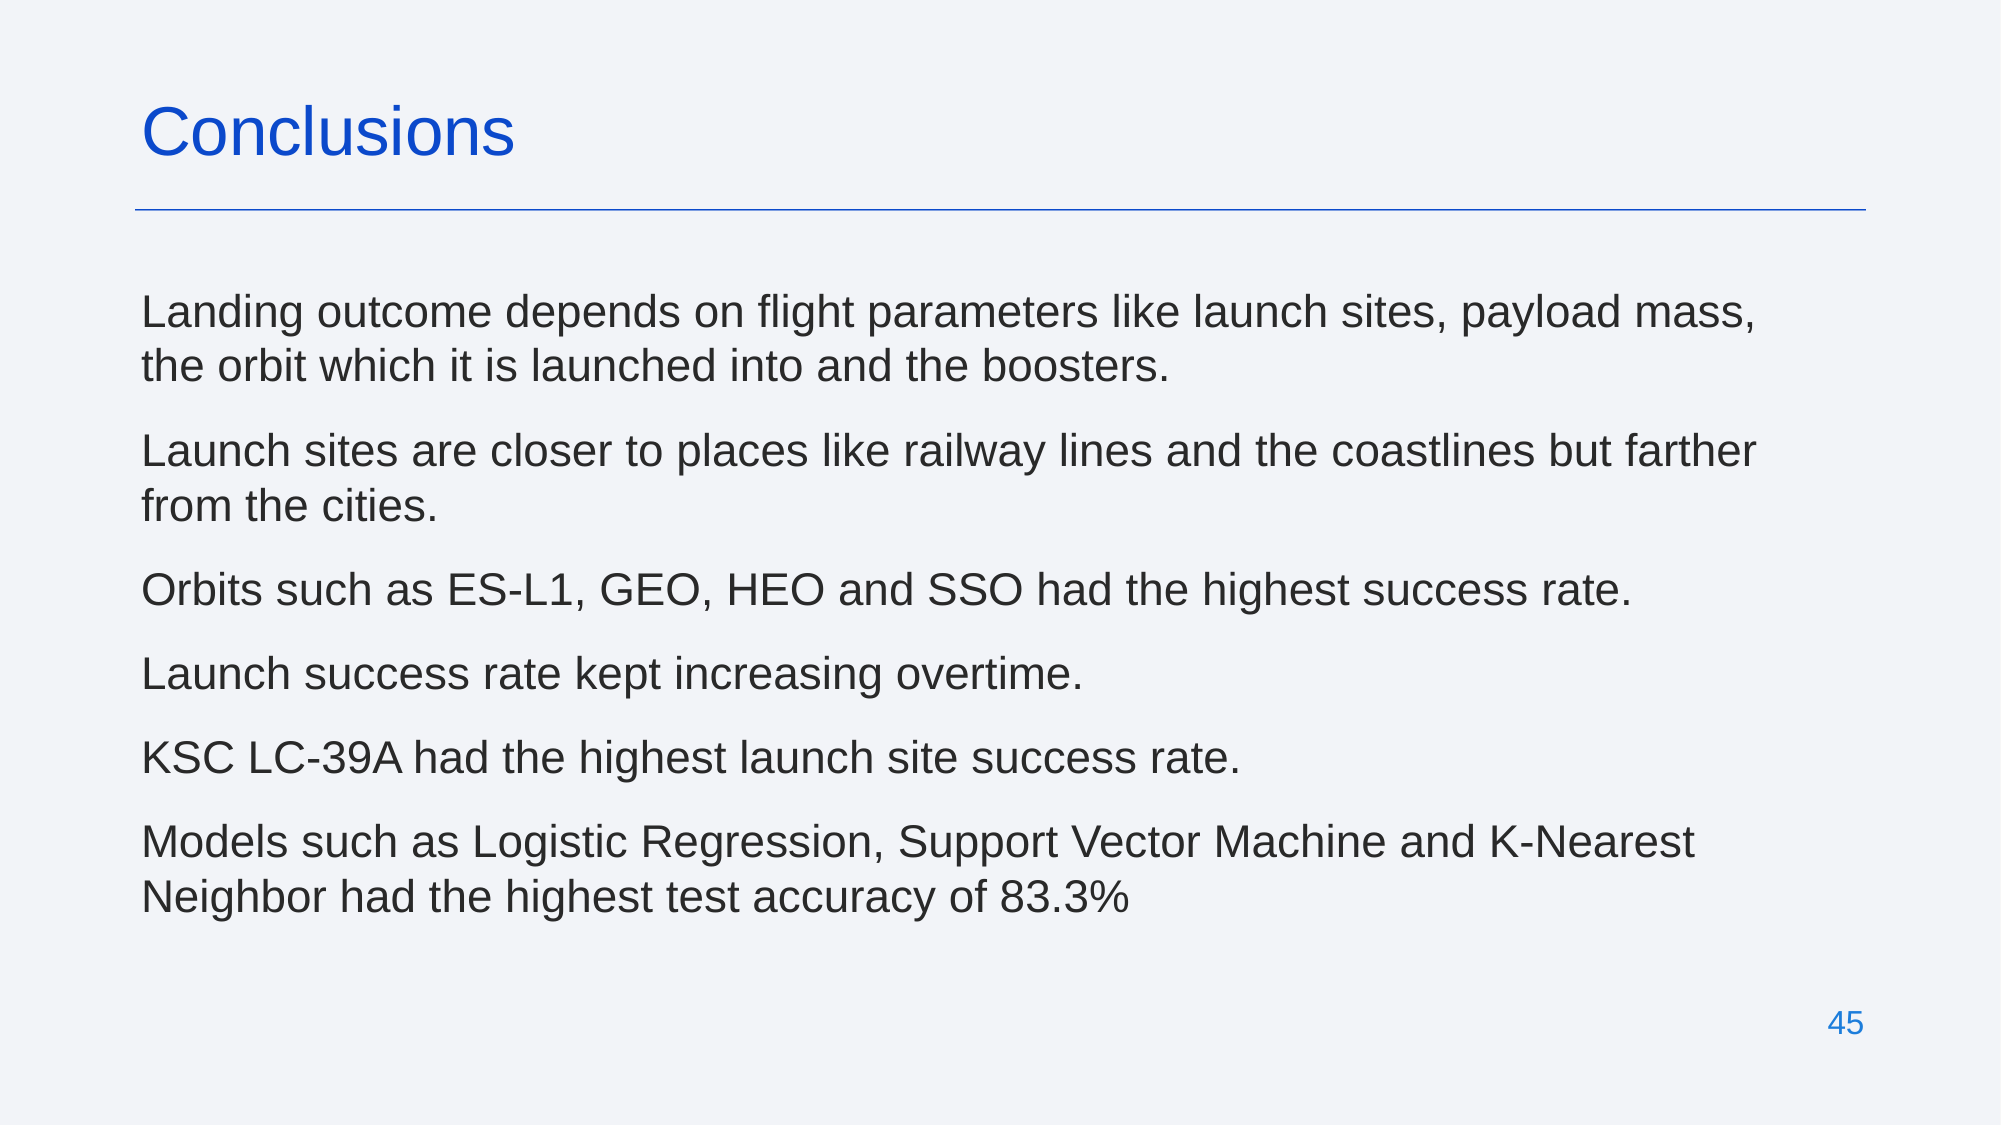

Conclusions
Landing outcome depends on flight parameters like launch sites, payload mass, the orbit which it is launched into and the boosters.
Launch sites are closer to places like railway lines and the coastlines but farther from the cities.
Orbits such as ES-L1, GEO, HEO and SSO had the highest success rate.
Launch success rate kept increasing overtime.
KSC LC-39A had the highest launch site success rate.
Models such as Logistic Regression, Support Vector Machine and K-Nearest Neighbor had the highest test accuracy of 83.3%

45